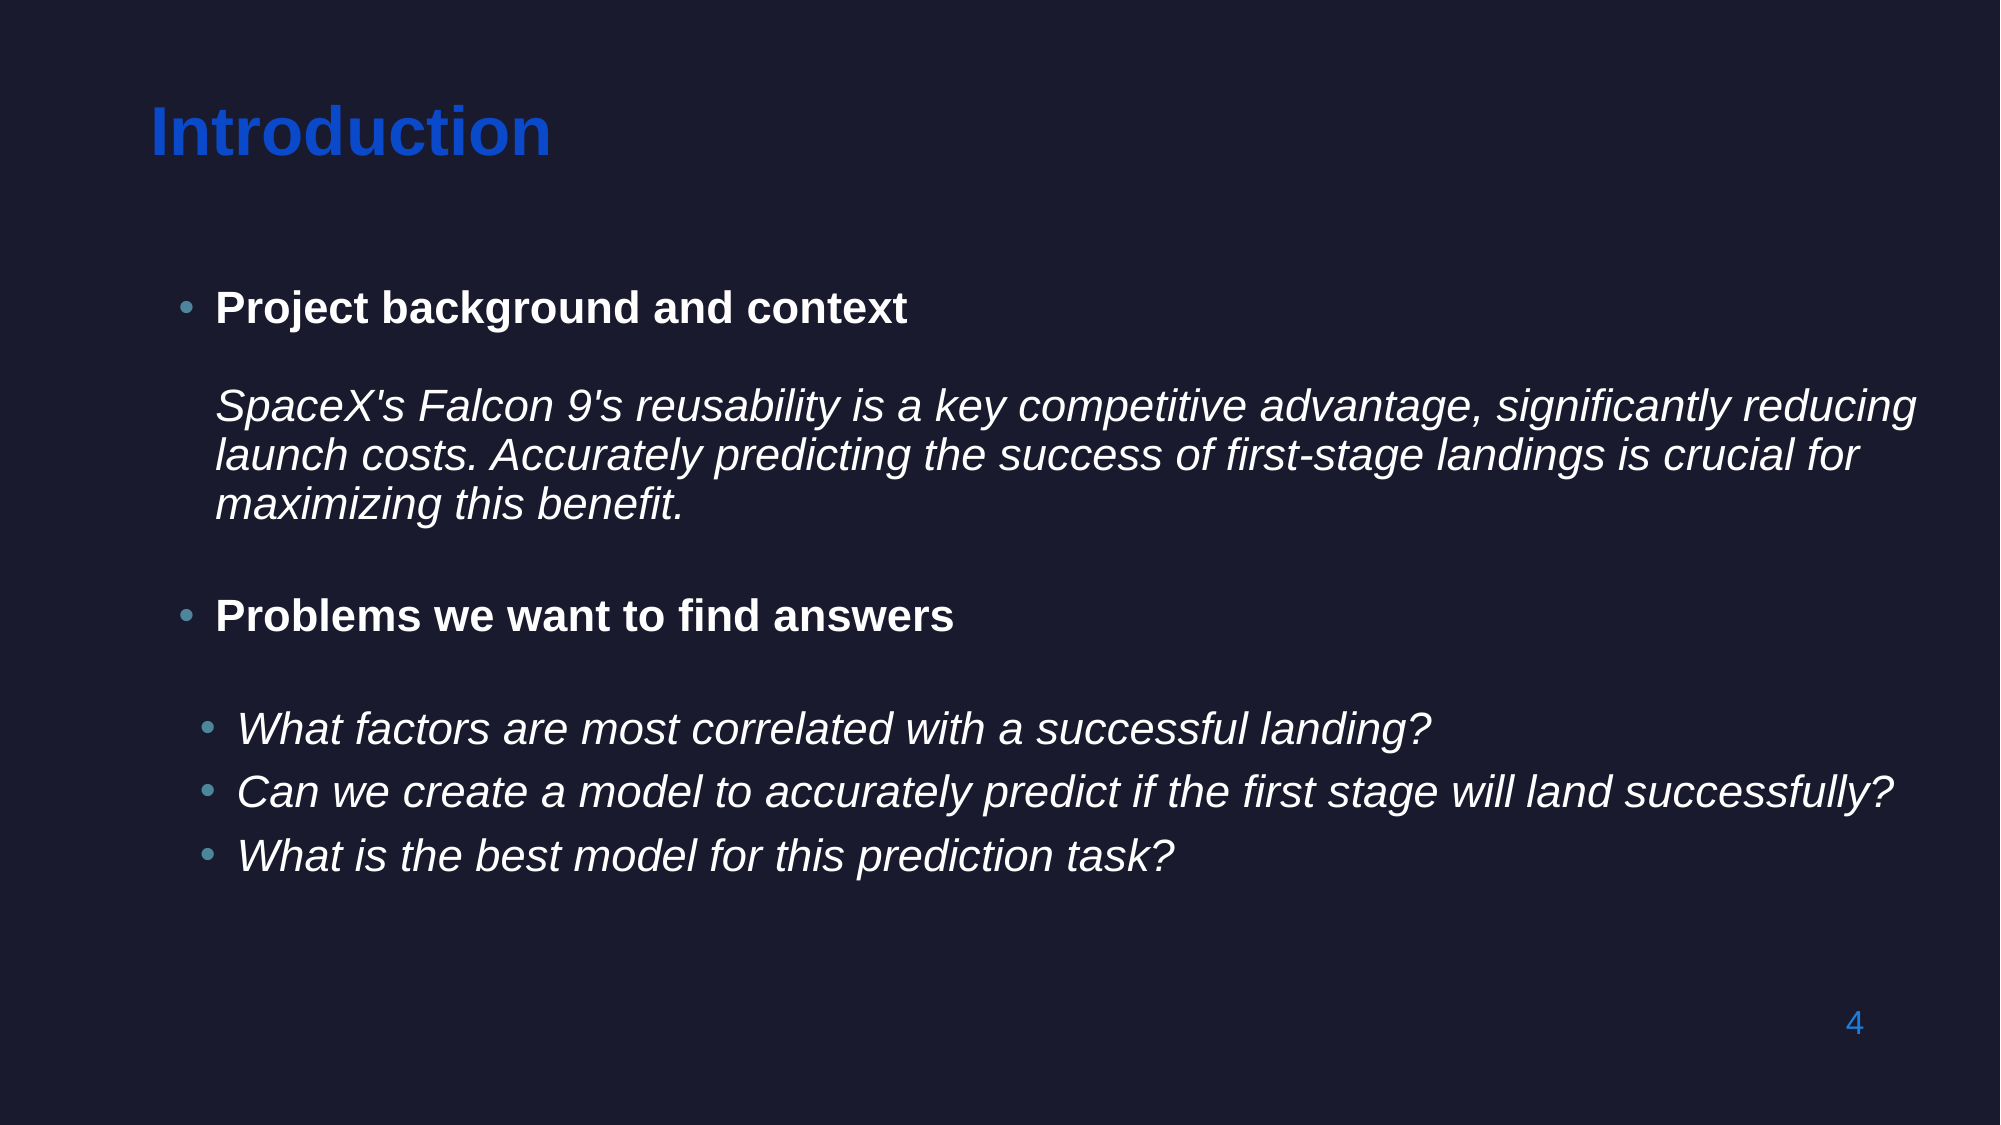

Introduction
Project background and context
SpaceX's Falcon 9's reusability is a key competitive advantage, significantly reducing launch costs. Accurately predicting the success of first-stage landings is crucial for maximizing this benefit.
Problems we want to find answers
What factors are most correlated with a successful landing?
Can we create a model to accurately predict if the first stage will land successfully?
What is the best model for this prediction task?
4